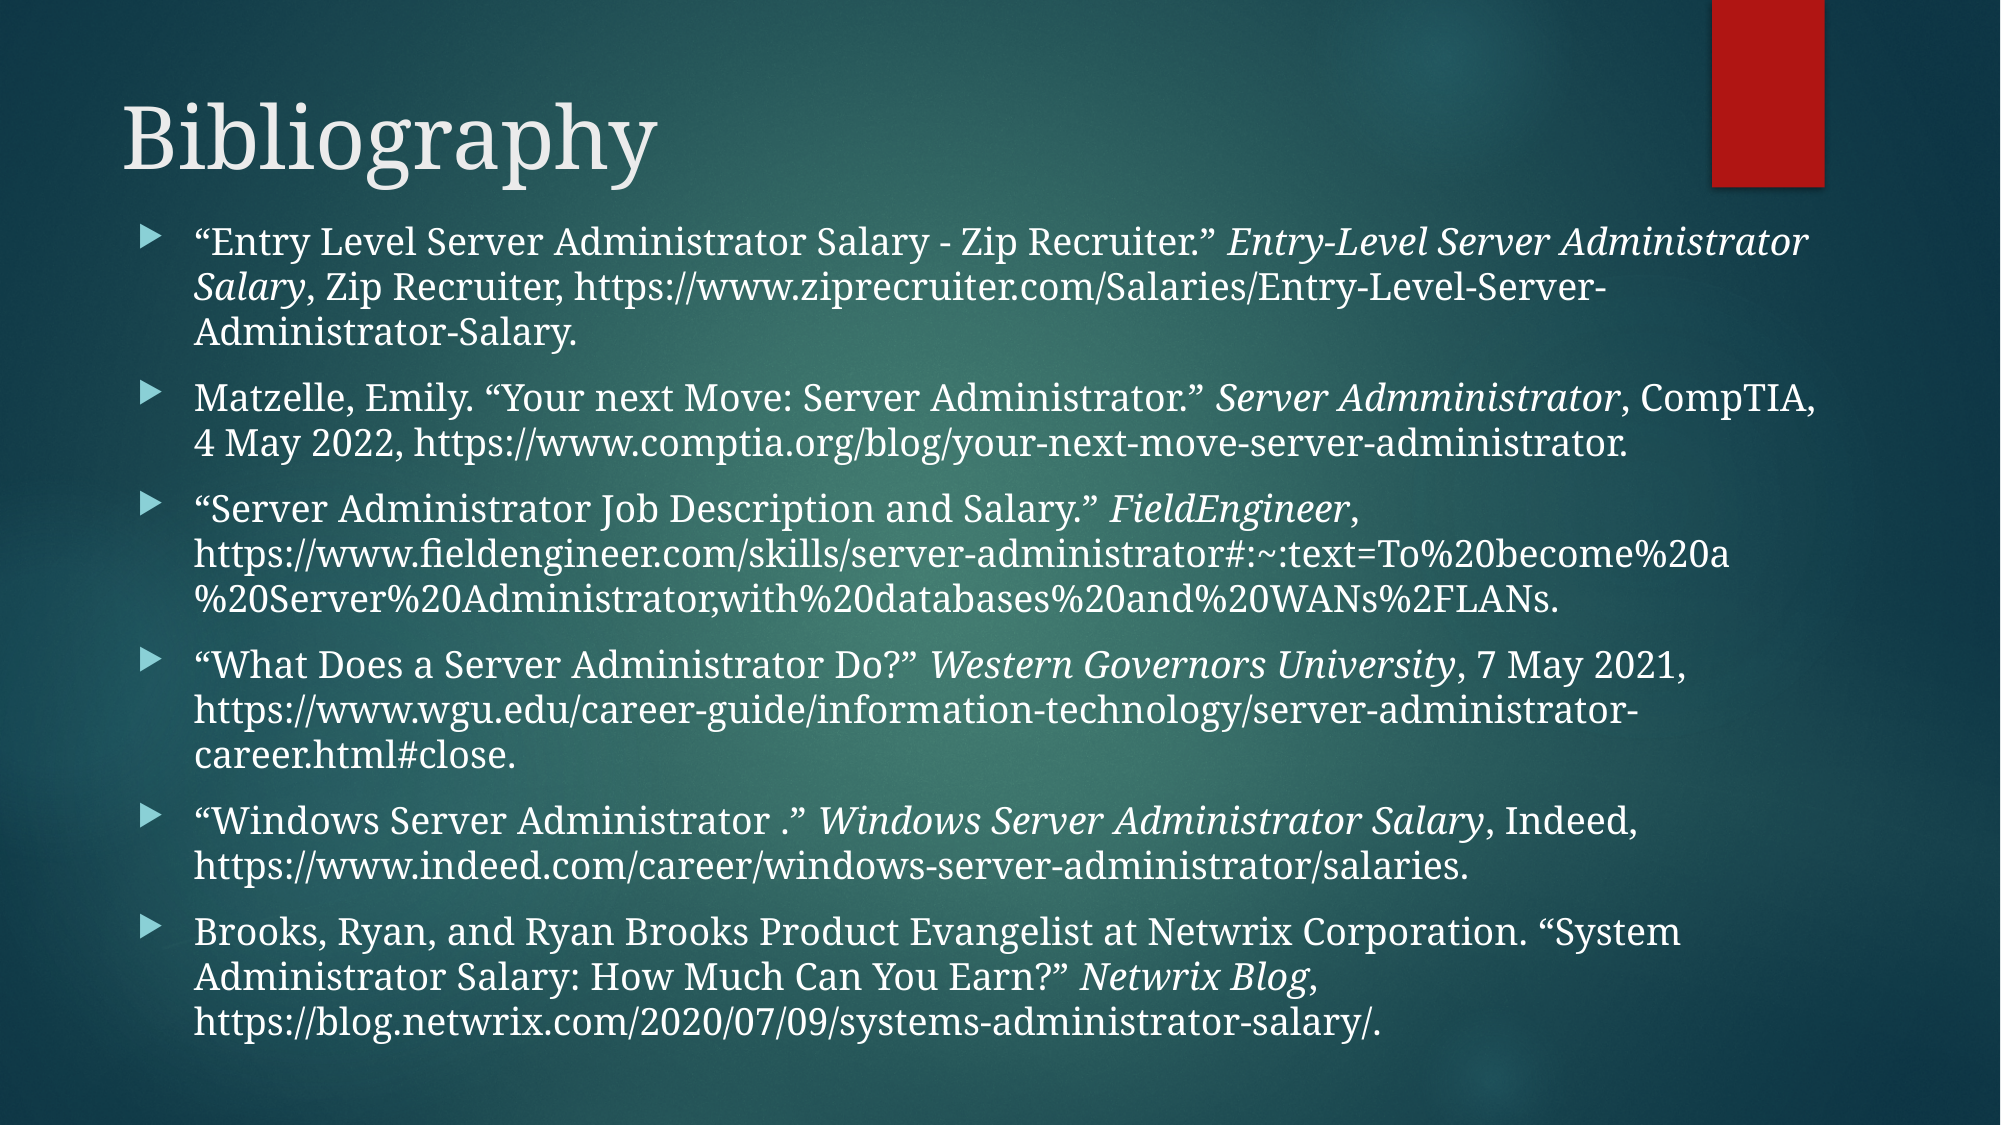

# Bibliography
“Entry Level Server Administrator Salary - Zip Recruiter.” Entry-Level Server Administrator Salary, Zip Recruiter, https://www.ziprecruiter.com/Salaries/Entry-Level-Server-Administrator-Salary.
Matzelle, Emily. “Your next Move: Server Administrator.” Server Admministrator, CompTIA, 4 May 2022, https://www.comptia.org/blog/your-next-move-server-administrator.
“Server Administrator Job Description and Salary.” FieldEngineer, https://www.fieldengineer.com/skills/server-administrator#:~:text=To%20become%20a%20Server%20Administrator,with%20databases%20and%20WANs%2FLANs.
“What Does a Server Administrator Do?” Western Governors University, 7 May 2021, https://www.wgu.edu/career-guide/information-technology/server-administrator-career.html#close.
“Windows Server Administrator .” Windows Server Administrator Salary, Indeed, https://www.indeed.com/career/windows-server-administrator/salaries.
Brooks, Ryan, and Ryan Brooks Product Evangelist at Netwrix Corporation. “System Administrator Salary: How Much Can You Earn?” Netwrix Blog, https://blog.netwrix.com/2020/07/09/systems-administrator-salary/.